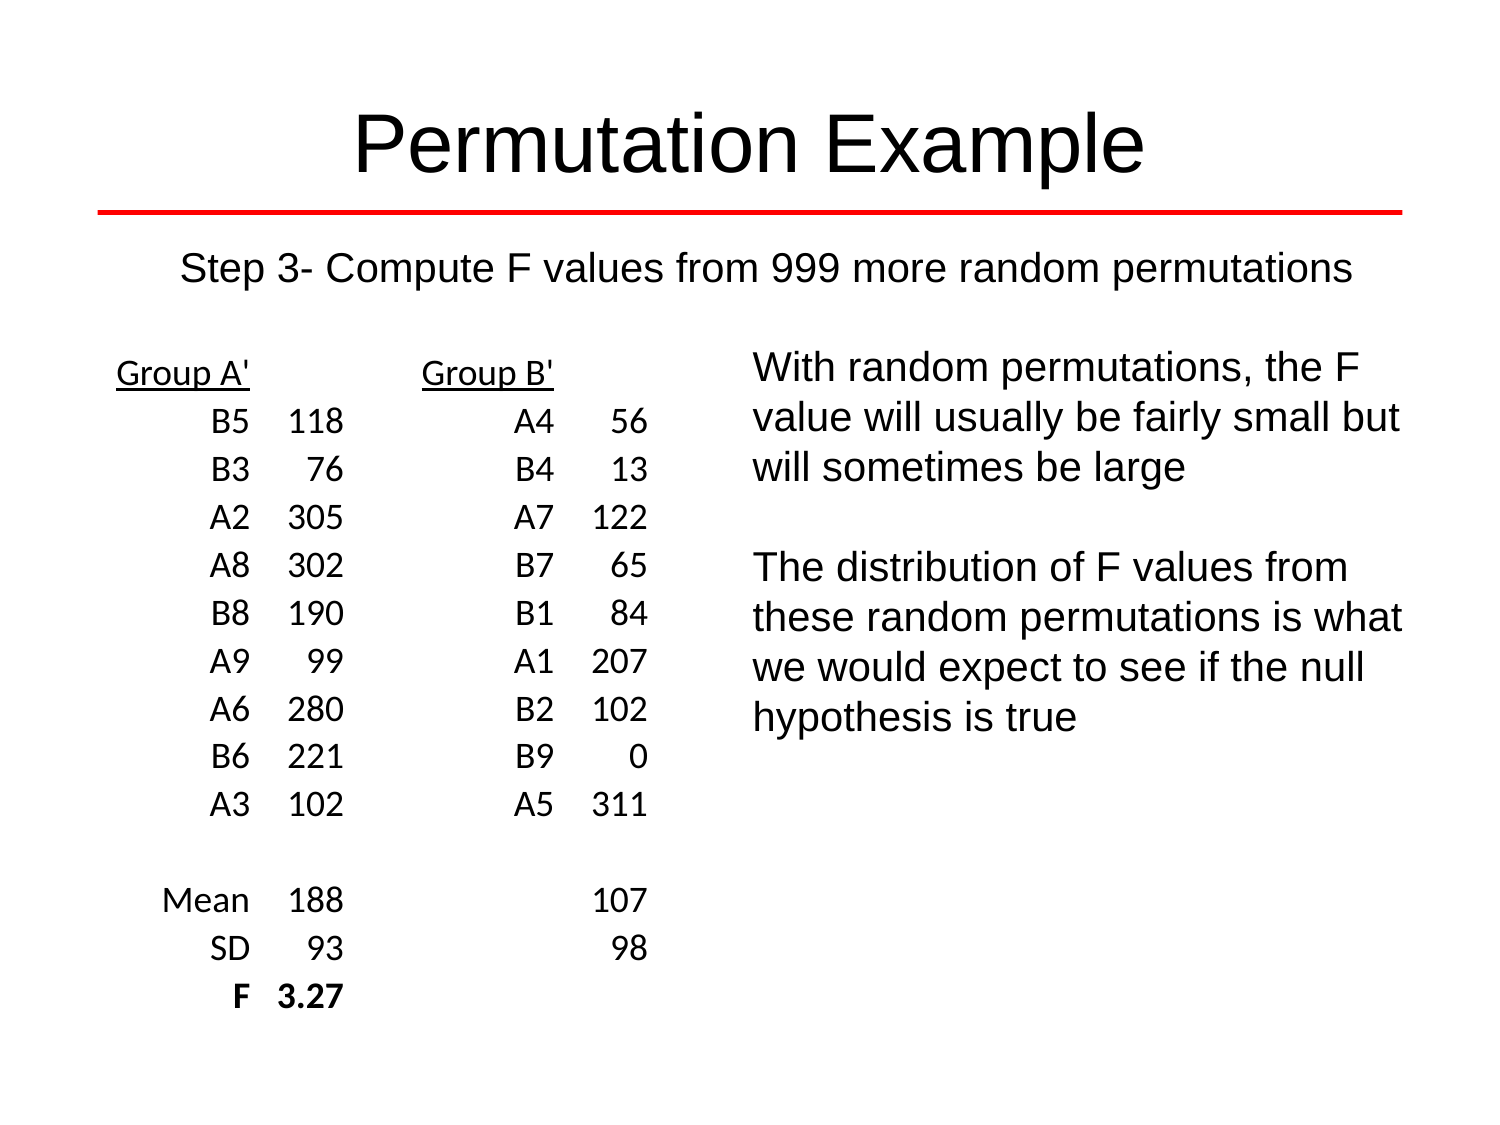

# Permutation Example
Step 3- Compute F values from 999 more random permutations
With random permutations, the F value will usually be fairly small but will sometimes be large

The distribution of F values from these random permutations is what we would expect to see if the null hypothesis is true
| Group A' |  |  | Group B' |  |
| --- | --- | --- | --- | --- |
| B5 | 118 |  | A4 | 56 |
| B3 | 76 |  | B4 | 13 |
| A2 | 305 |  | A7 | 122 |
| A8 | 302 |  | B7 | 65 |
| B8 | 190 |  | B1 | 84 |
| A9 | 99 |  | A1 | 207 |
| A6 | 280 |  | B2 | 102 |
| B6 | 221 |  | B9 | 0 |
| A3 | 102 |  | A5 | 311 |
|  |  |  |  |  |
| Mean | 188 |  |  | 107 |
| SD | 93 |  |  | 98 |
| F | 3.27 |  |  |  |